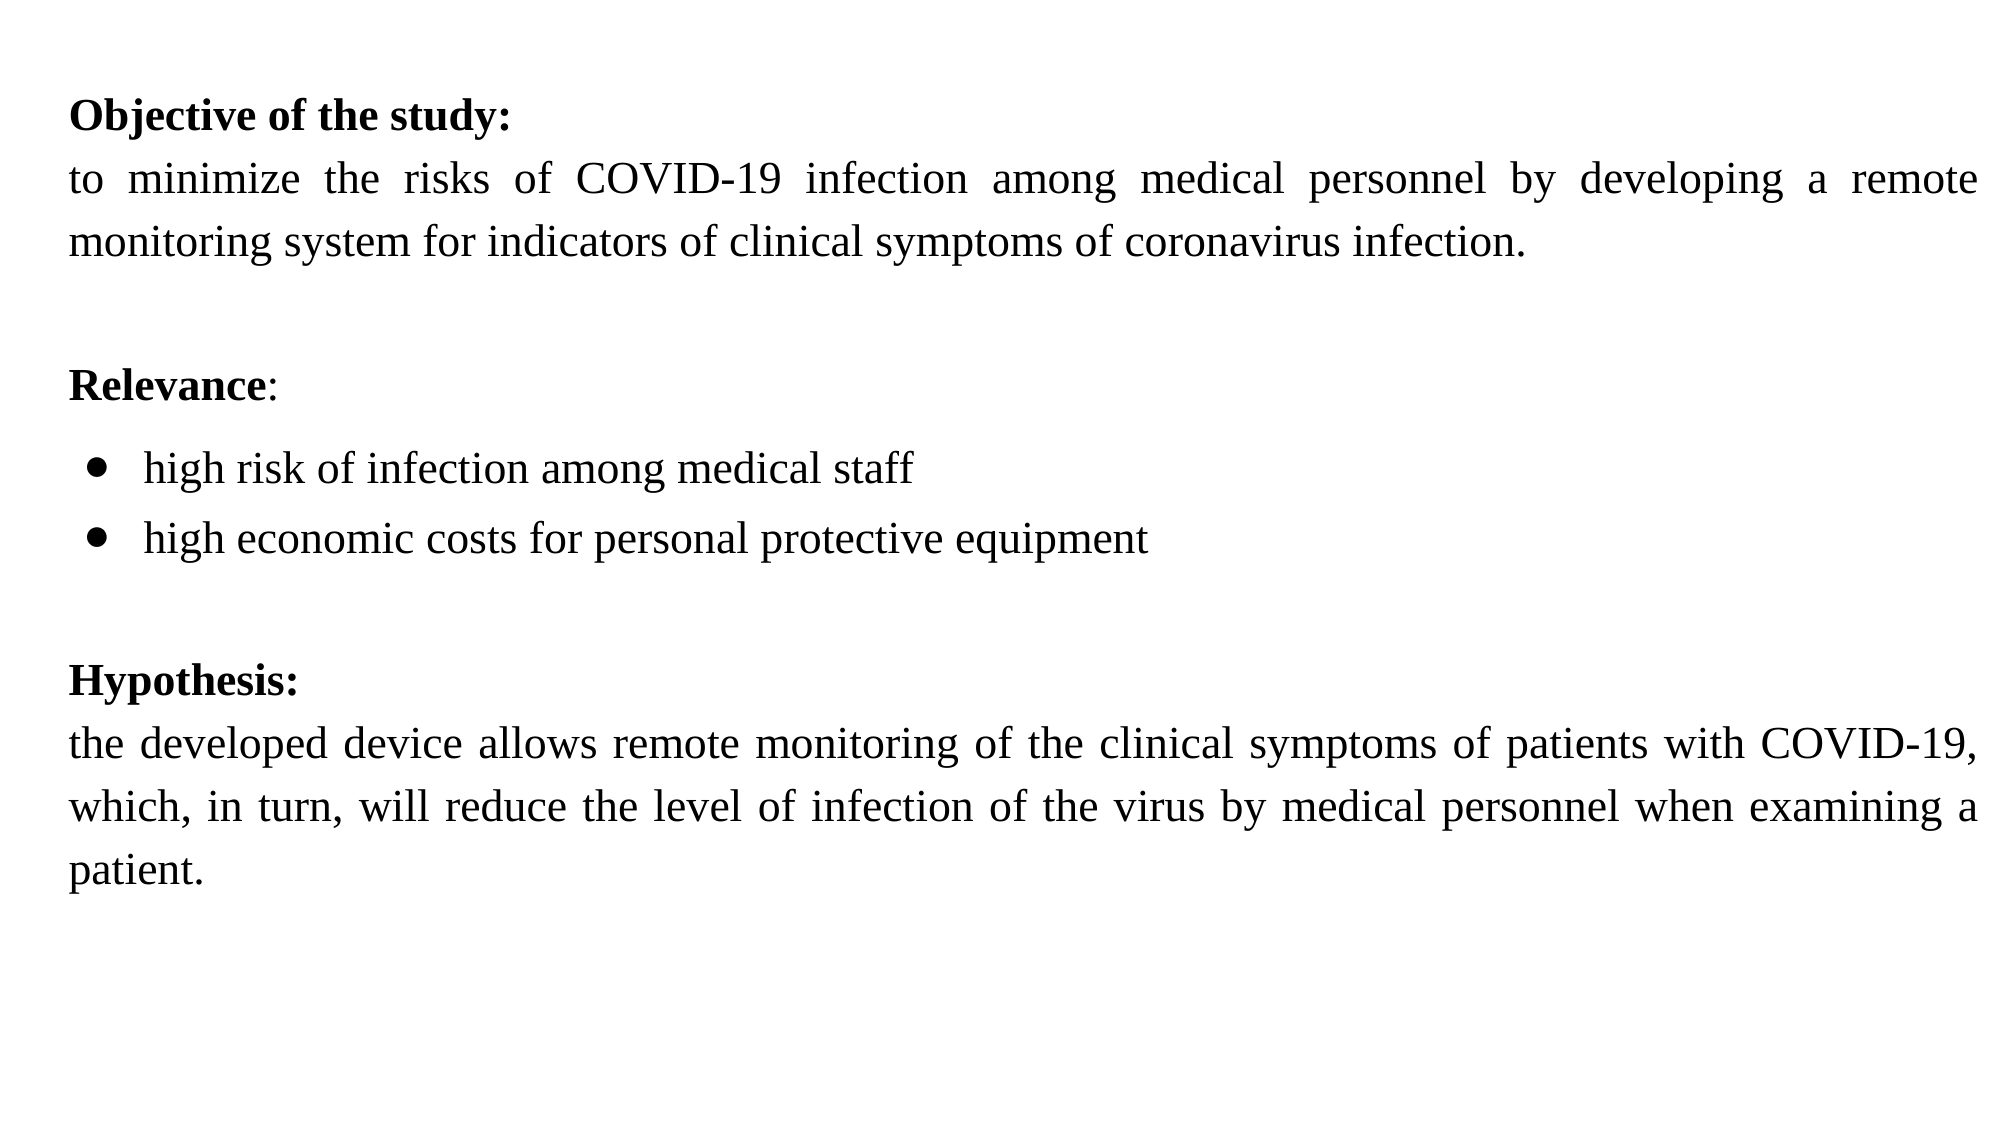

Objective of the study:
to minimize the risks of COVID-19 infection among medical personnel by developing a remote monitoring system for indicators of clinical symptoms of coronavirus infection.

Relevance:
high risk of infection among medical staff
high economic costs for personal protective equipment

Hypothesis:
the developed device allows remote monitoring of the clinical symptoms of patients with COVID-19, which, in turn, will reduce the level of infection of the virus by medical personnel when examining a patient.